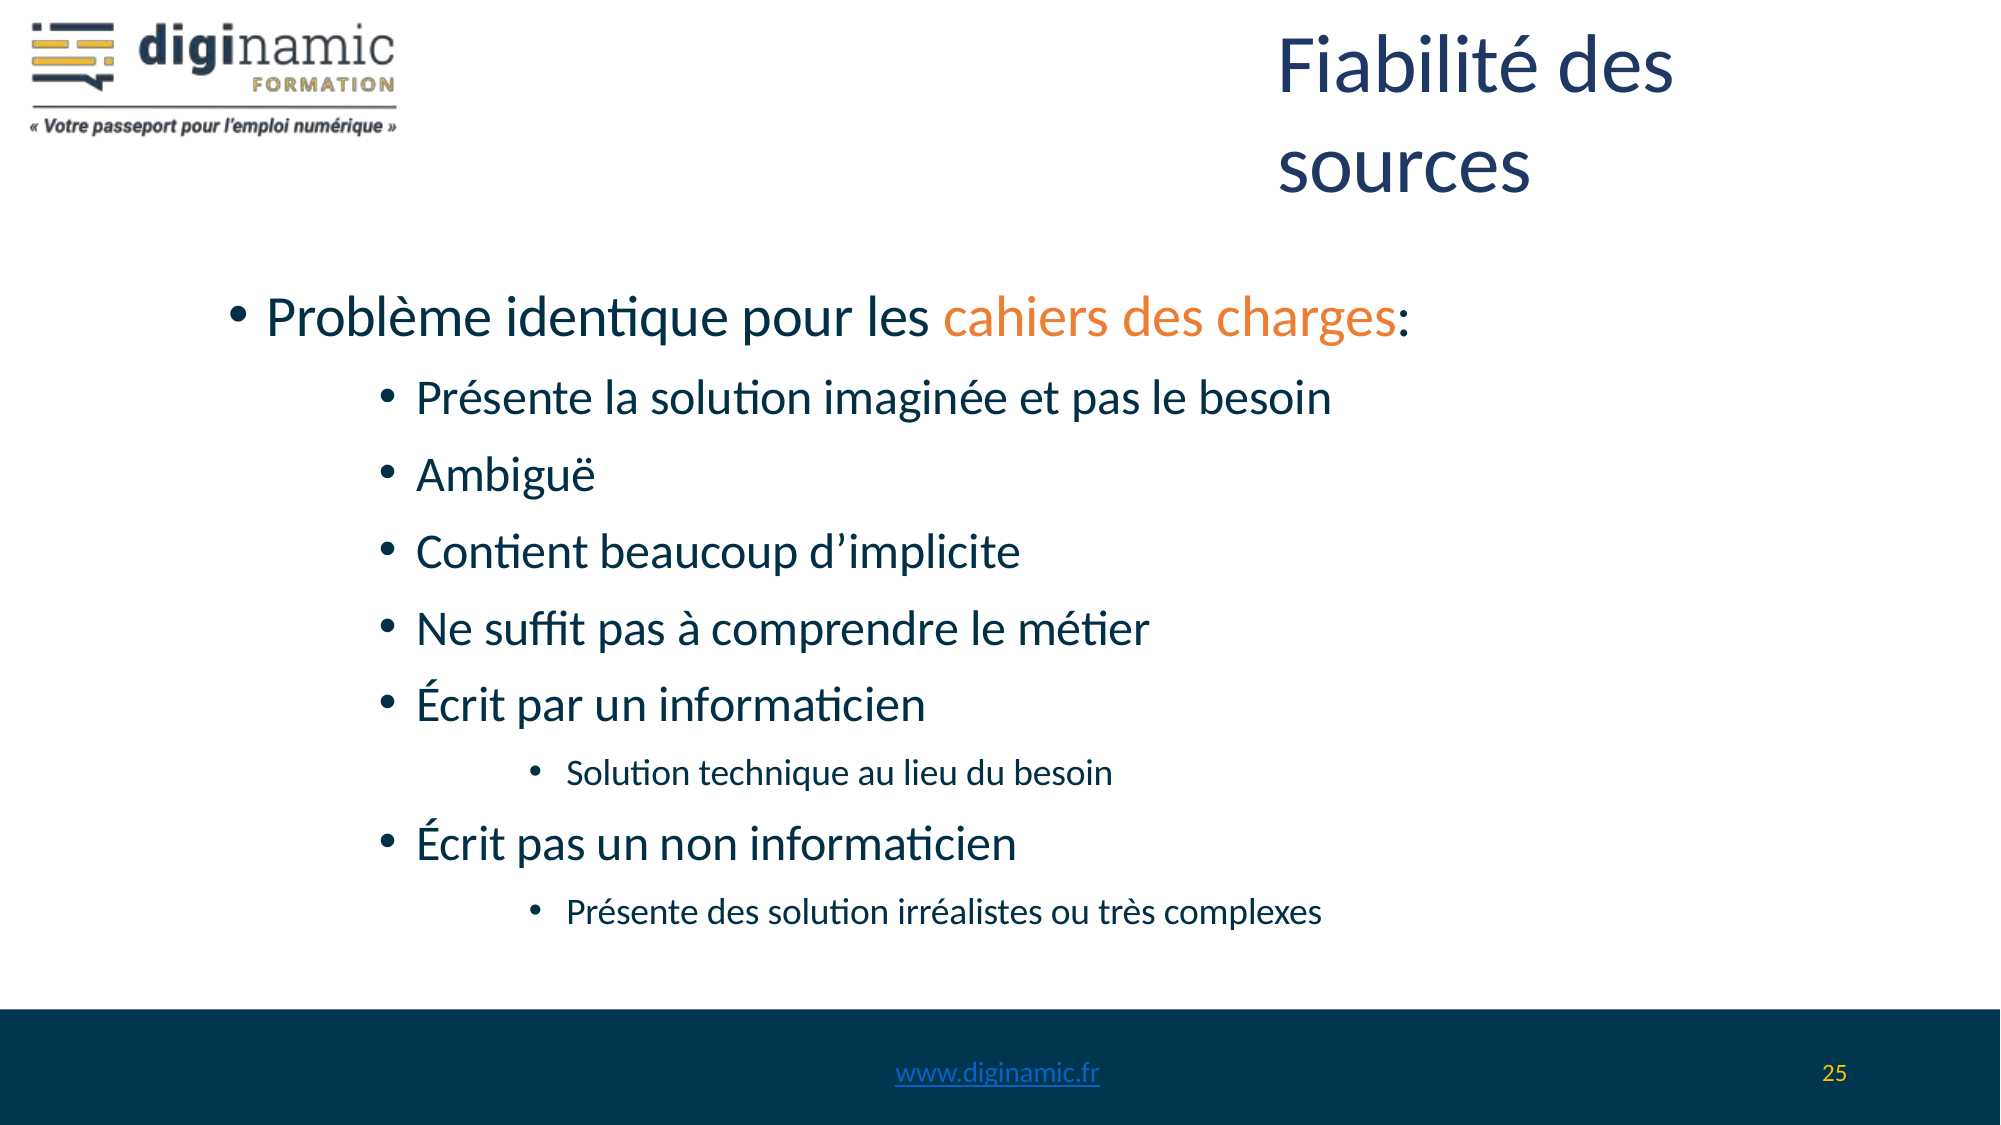

Fiabilité des sources
Problème identique pour les cahiers des charges:
Présente la solution imaginée et pas le besoin
Ambiguë
Contient beaucoup d’implicite
Ne suffit pas à comprendre le métier
Écrit par un informaticien
Solution technique au lieu du besoin
Écrit pas un non informaticien
Présente des solution irréalistes ou très complexes
www.diginamic.fr
25